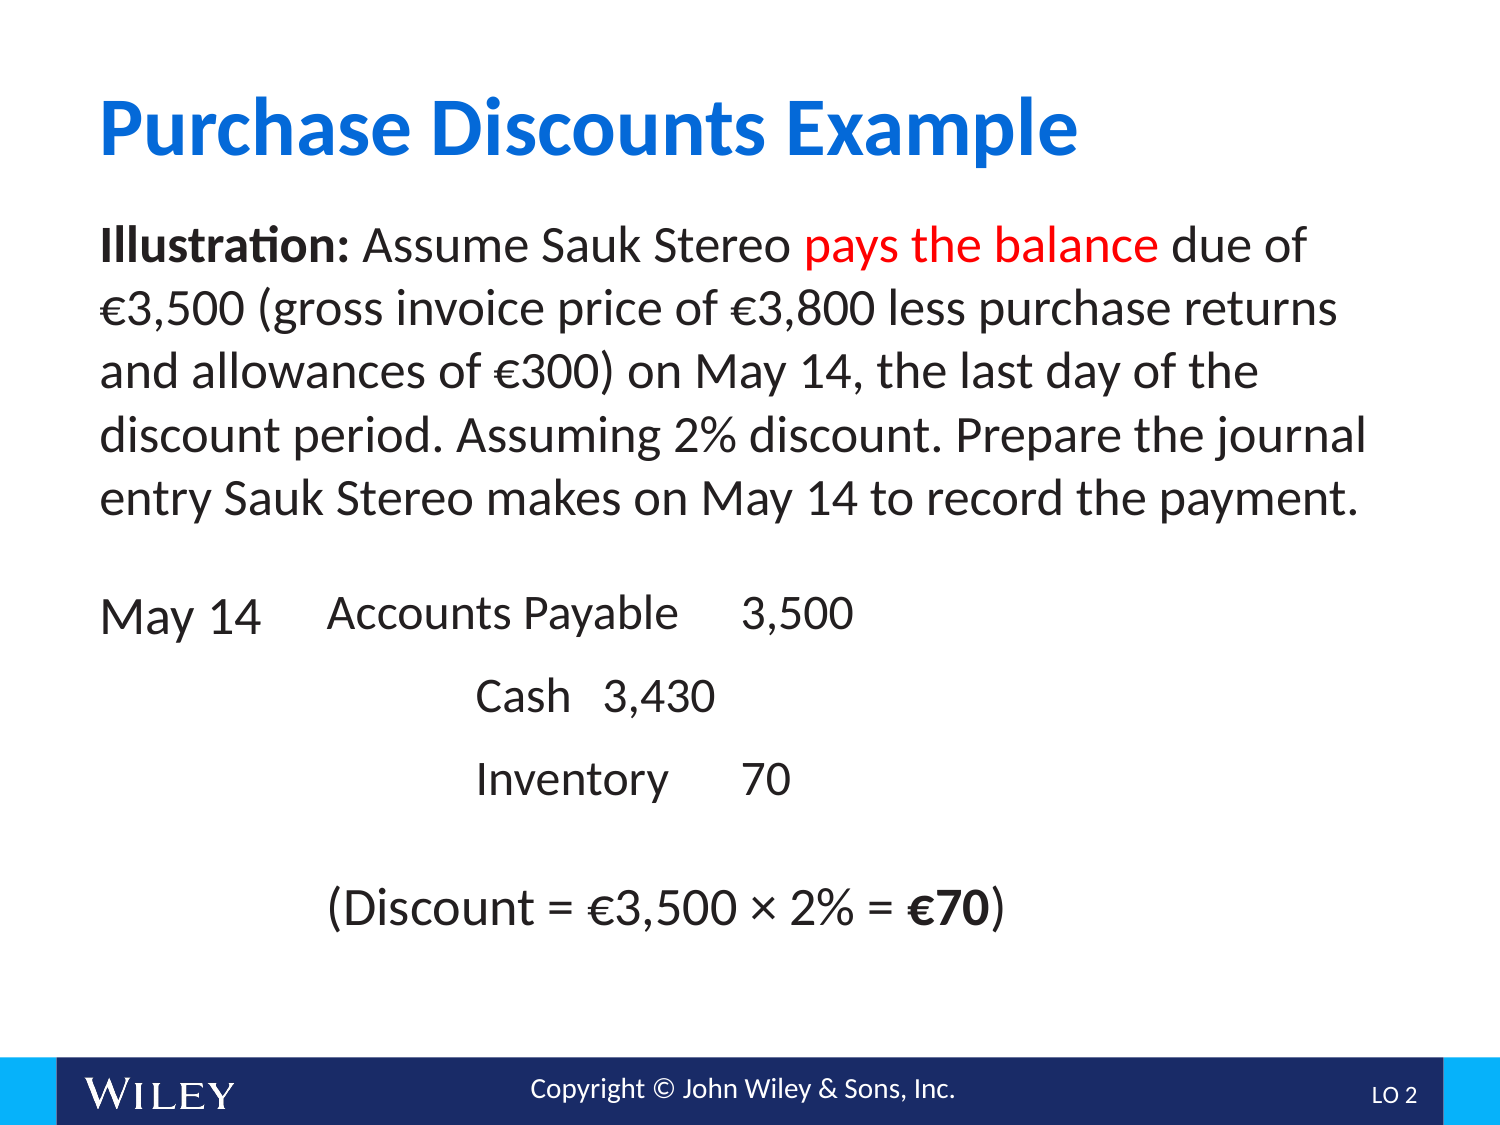

# Purchase Discounts Example
Illustration: Assume Sauk Stereo pays the balance due of €3,500 (gross invoice price of €3,800 less purchase returns and allowances of €300) on May 14, the last day of the discount period. Assuming 2% discount. Prepare the journal entry Sauk Stereo makes on May 14 to record the payment.
Accounts Payable			3,500
Cash						3,430
Inventory	70
May 14
(Discount = €3,500 × 2% = €70)
L O 2